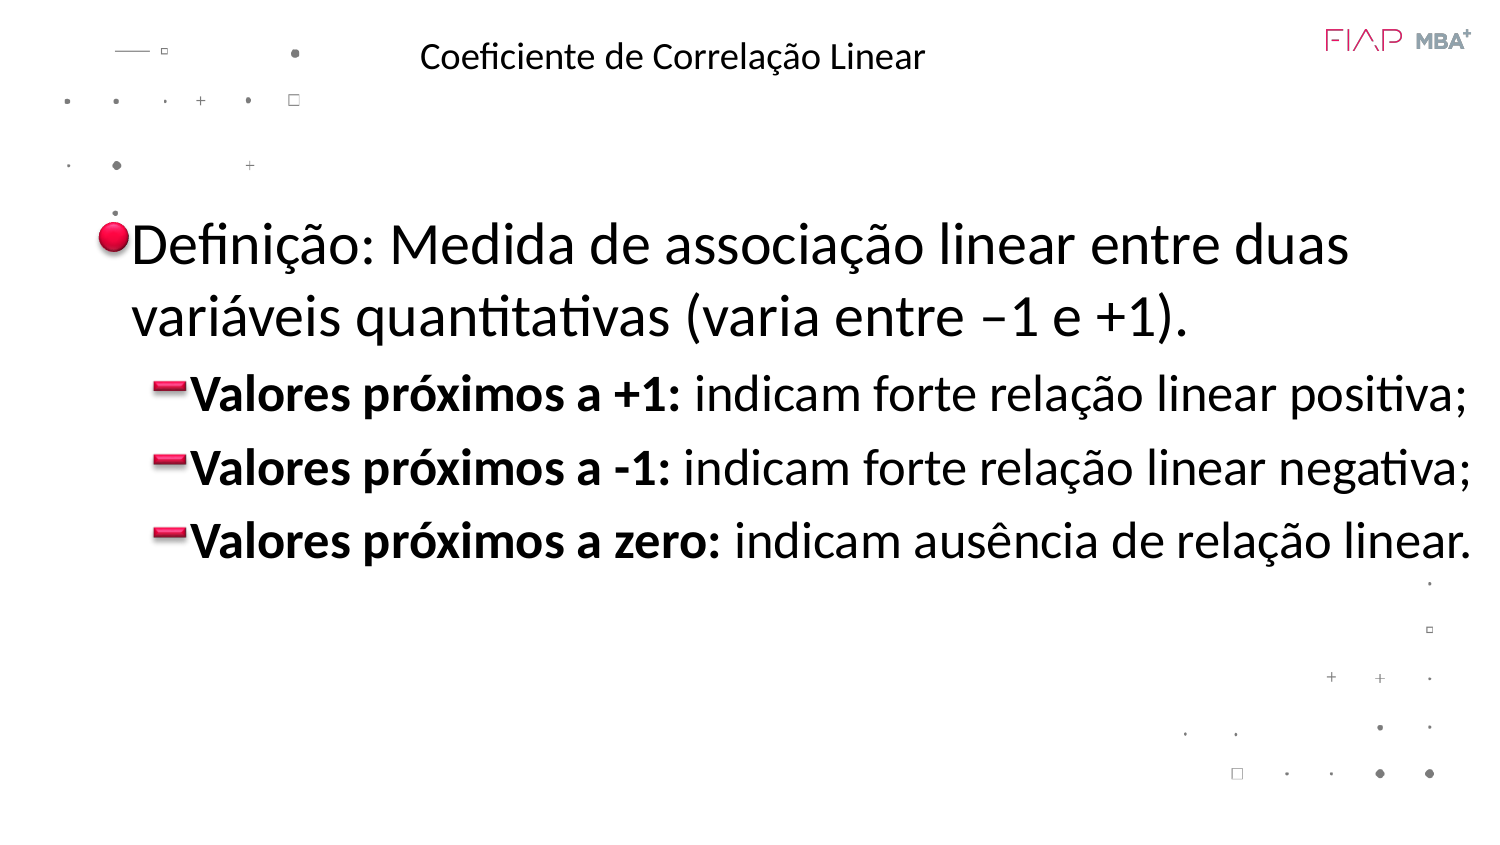

# Coeficiente de Correlação Linear
Definição: Medida de associação linear entre duas variáveis quantitativas (varia entre –1 e +1).
Valores próximos a +1: indicam forte relação linear positiva;
Valores próximos a -1: indicam forte relação linear negativa;
Valores próximos a zero: indicam ausência de relação linear.